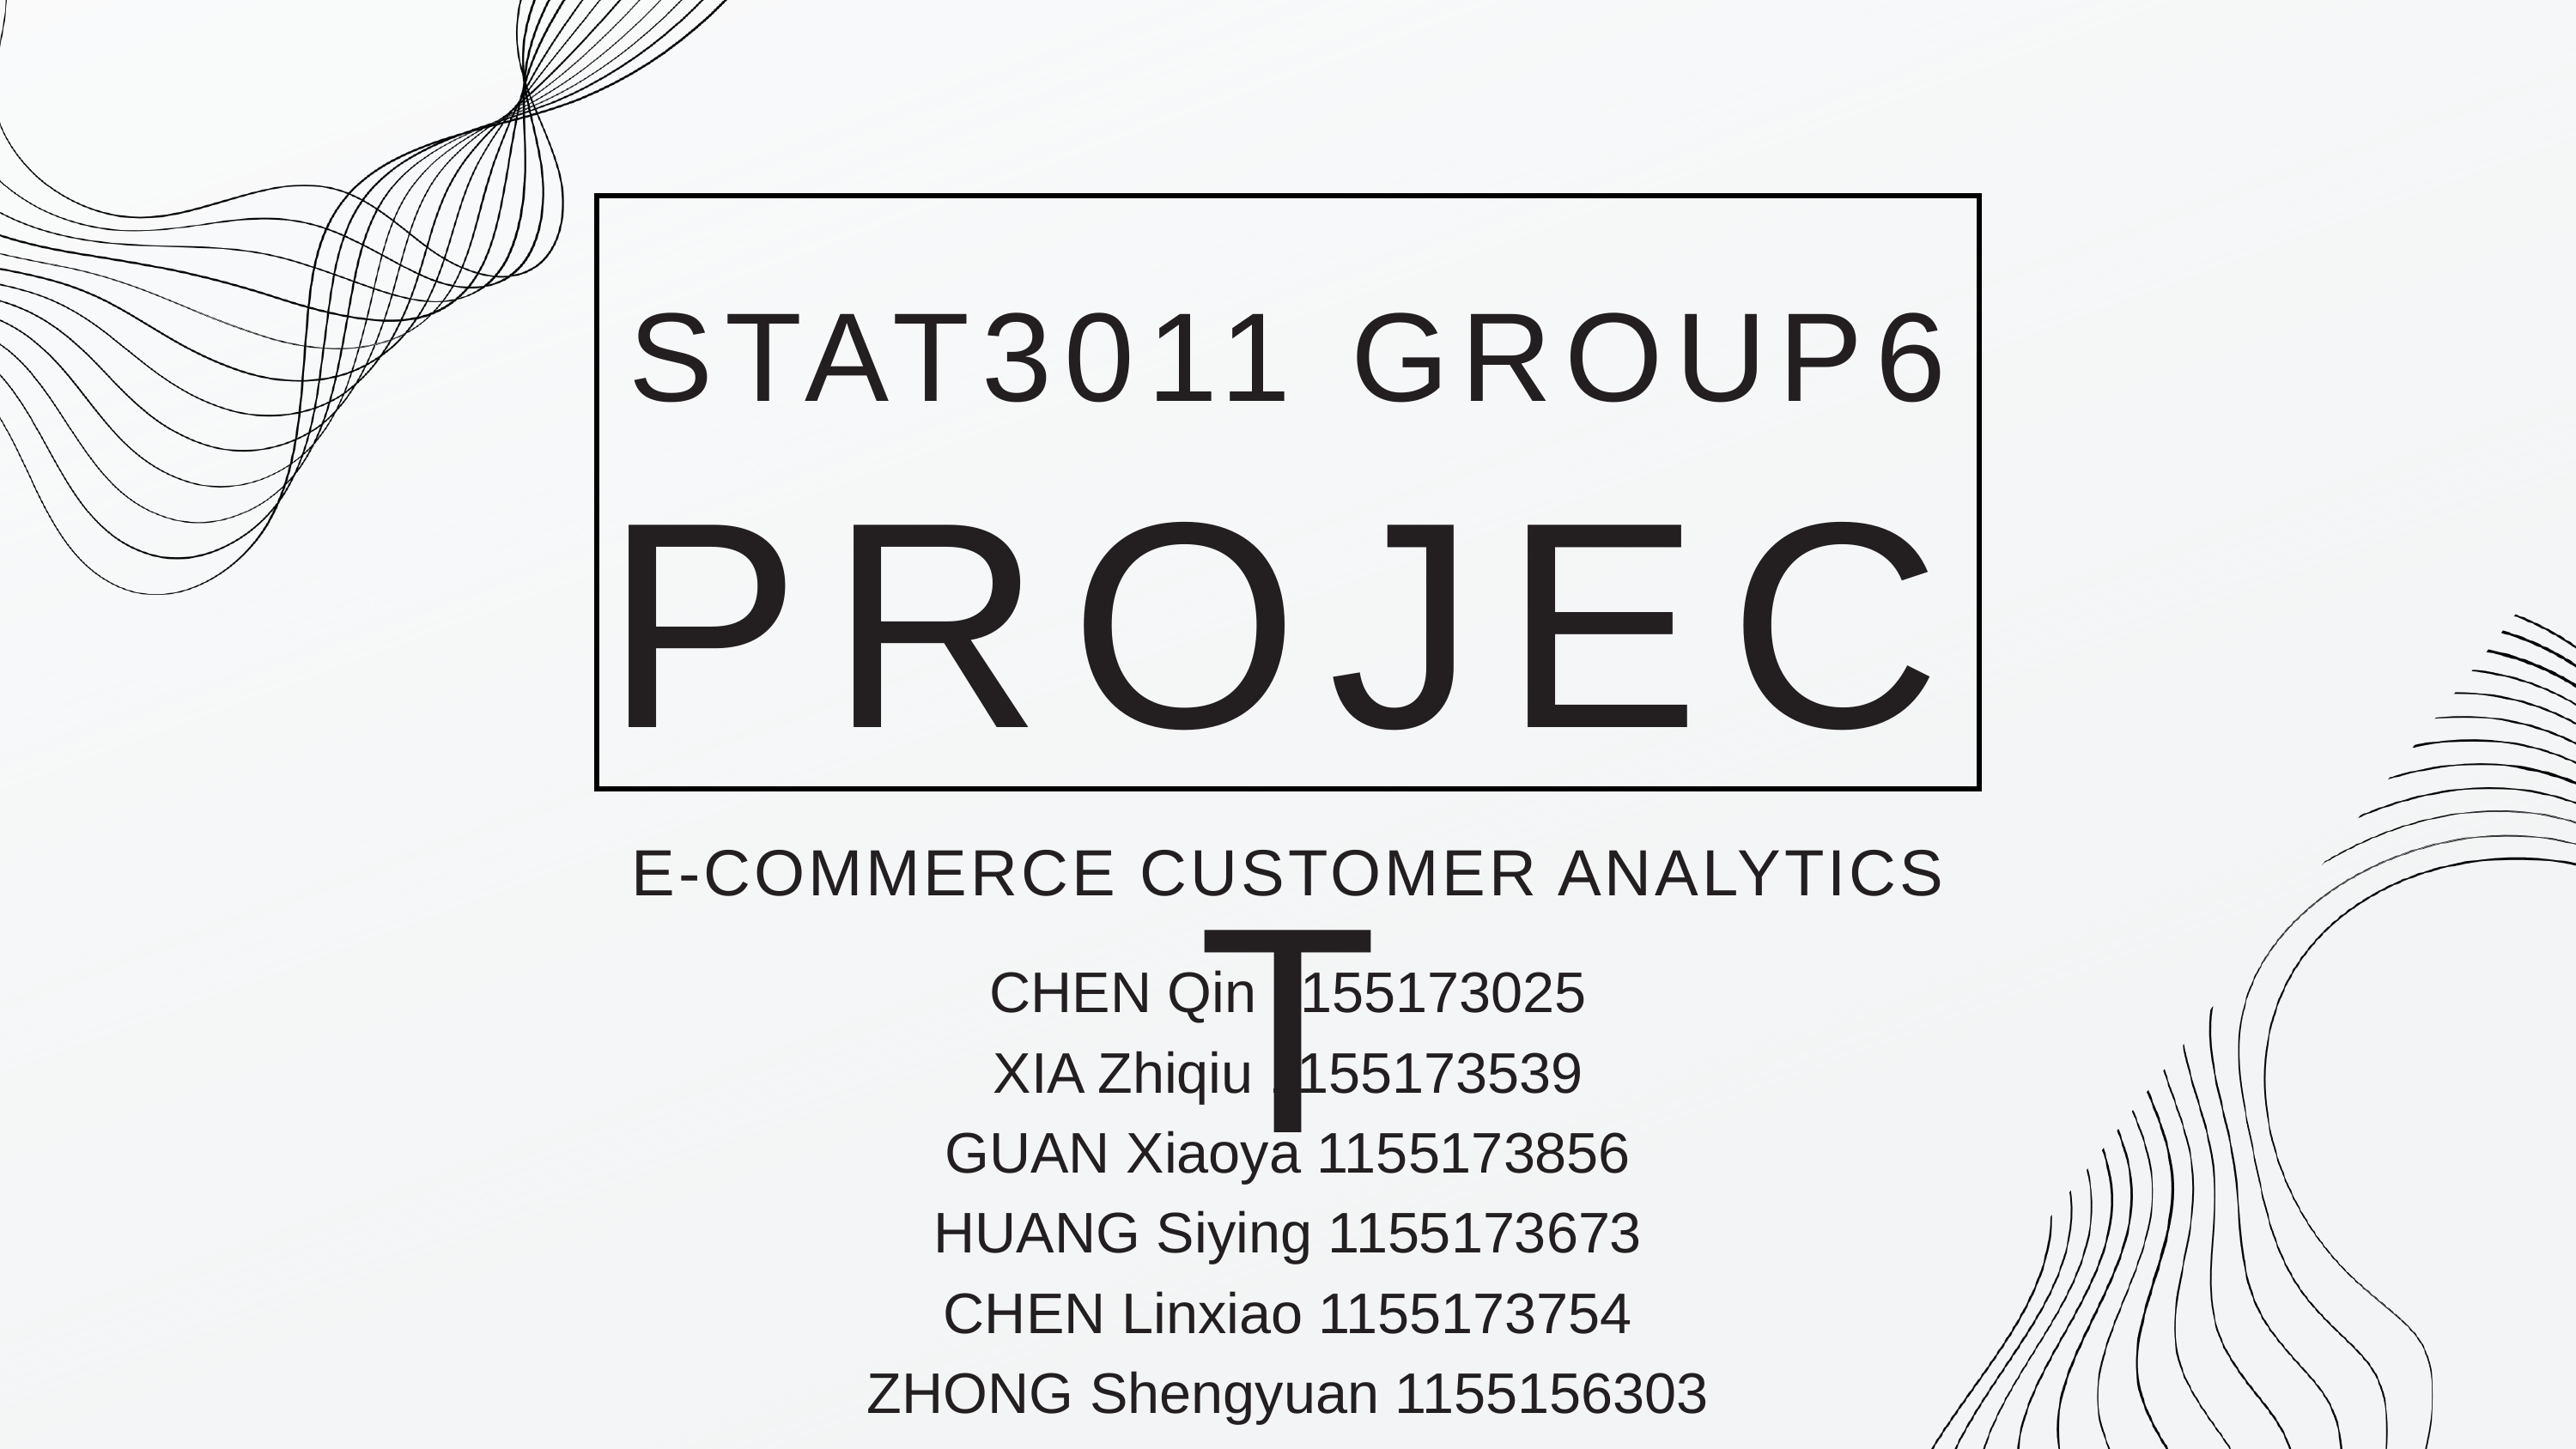

STAT3011 GROUP6
PROJECT

E-COMMERCE CUSTOMER ANALYTICS​
CHEN Qin 1155173025
XIA Zhiqiu 1155173539
GUAN Xiaoya 1155173856
HUANG Siying 1155173673
CHEN Linxiao 1155173754
ZHONG Shengyuan 1155156303